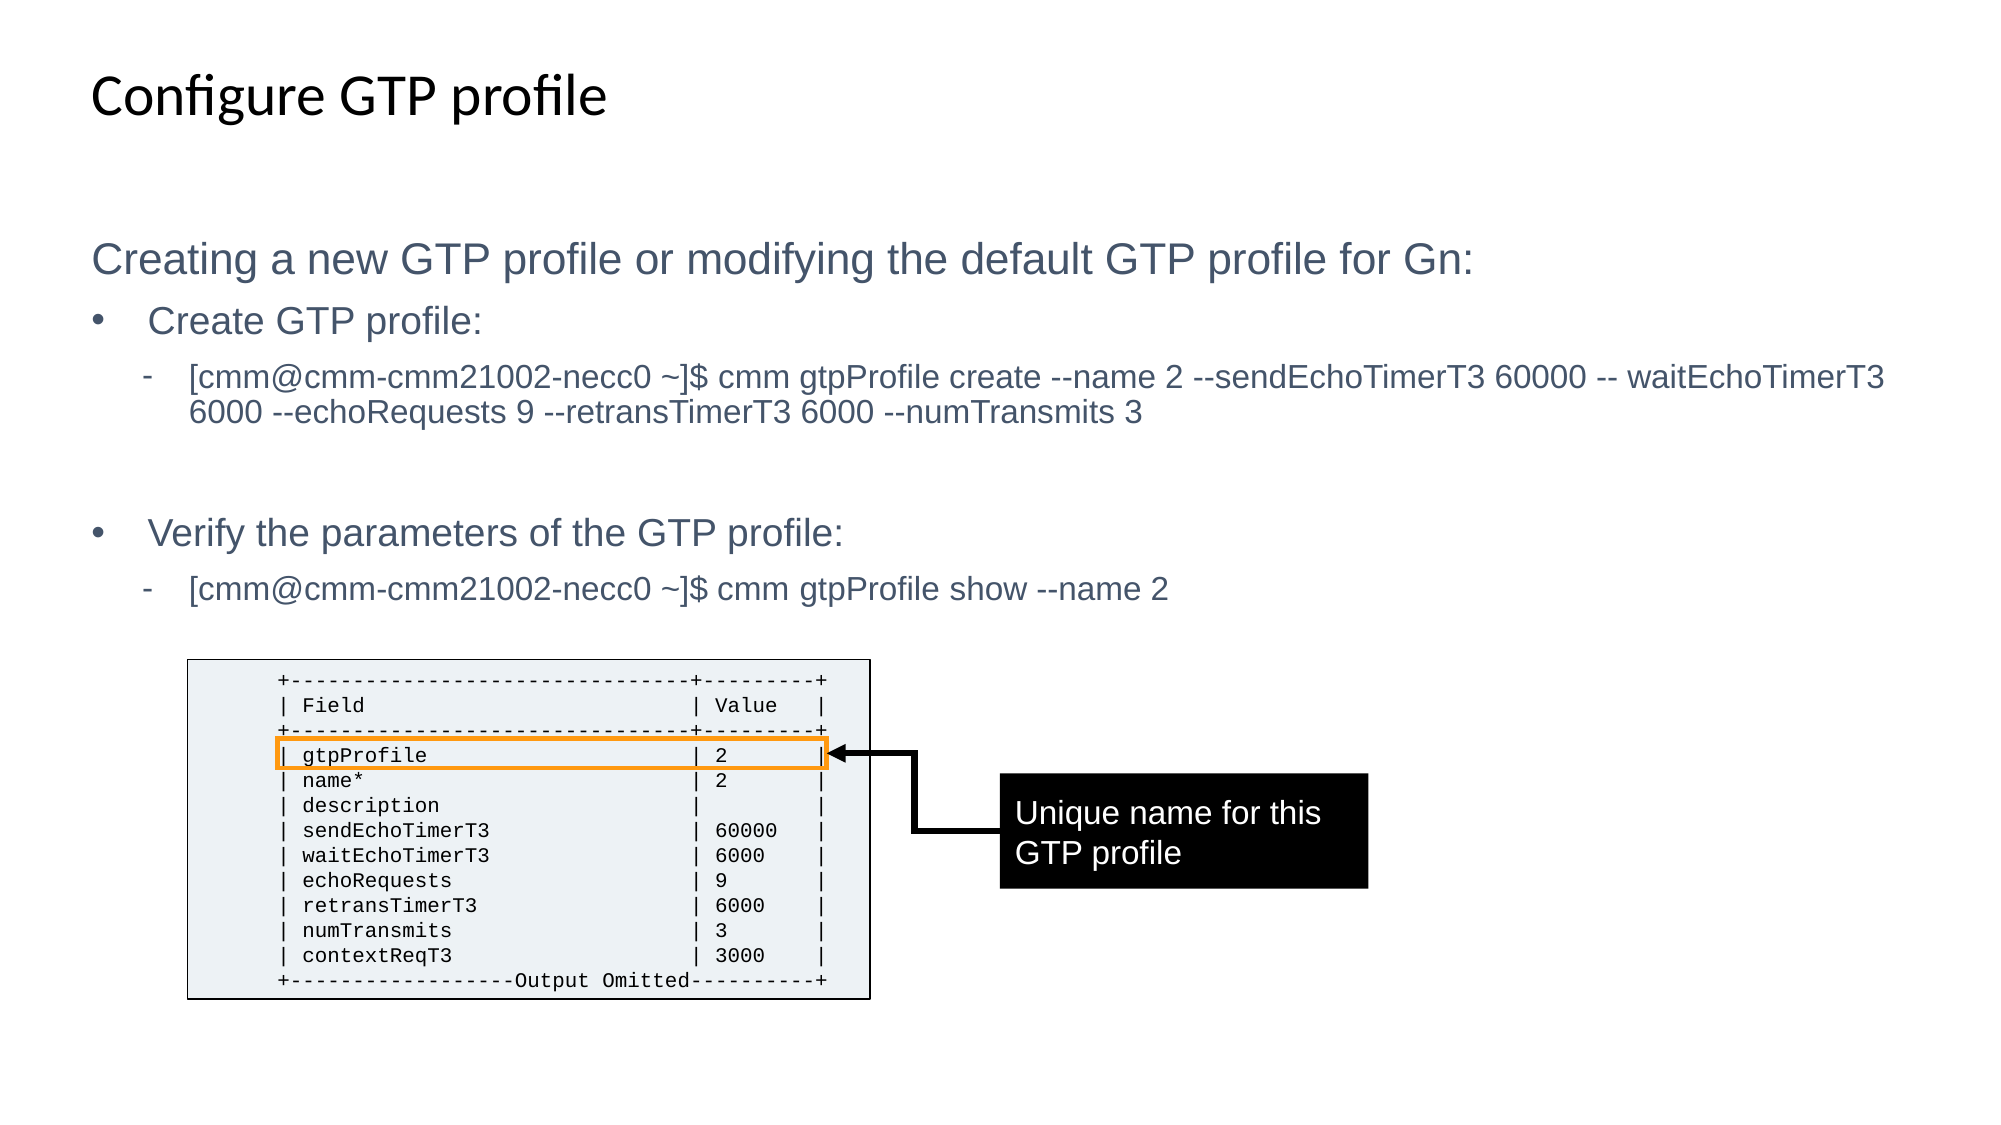

Slide excluded from Table of Contents
# Configure GTP profile
Creating a new GTP profile or modifying the default GTP profile for Gn:
Create GTP profile:
[cmm@cmm-cmm21002-necc0 ~]$ cmm gtpProfile create --name 2 --sendEchoTimerT3 60000 -- waitEchoTimerT3 6000 --echoRequests 9 --retransTimerT3 6000 --numTransmits 3

Verify the parameters of the GTP profile:
[cmm@cmm-cmm21002-necc0 ~]$ cmm gtpProfile show --name 2

+--------------------------------+---------+
| Field                          | Value   |
+--------------------------------+---------+
| gtpProfile                     | 2       |
| name*                          | 2       |
| description                    |         |
| sendEchoTimerT3                | 60000   |
| waitEchoTimerT3                | 6000    |
| echoRequests                   | 9       |
| retransTimerT3                 | 6000    |
| numTransmits                   | 3       |
| contextReqT3                   | 3000    |
+------------------Output Omitted----------+

Unique name for this GTP profile